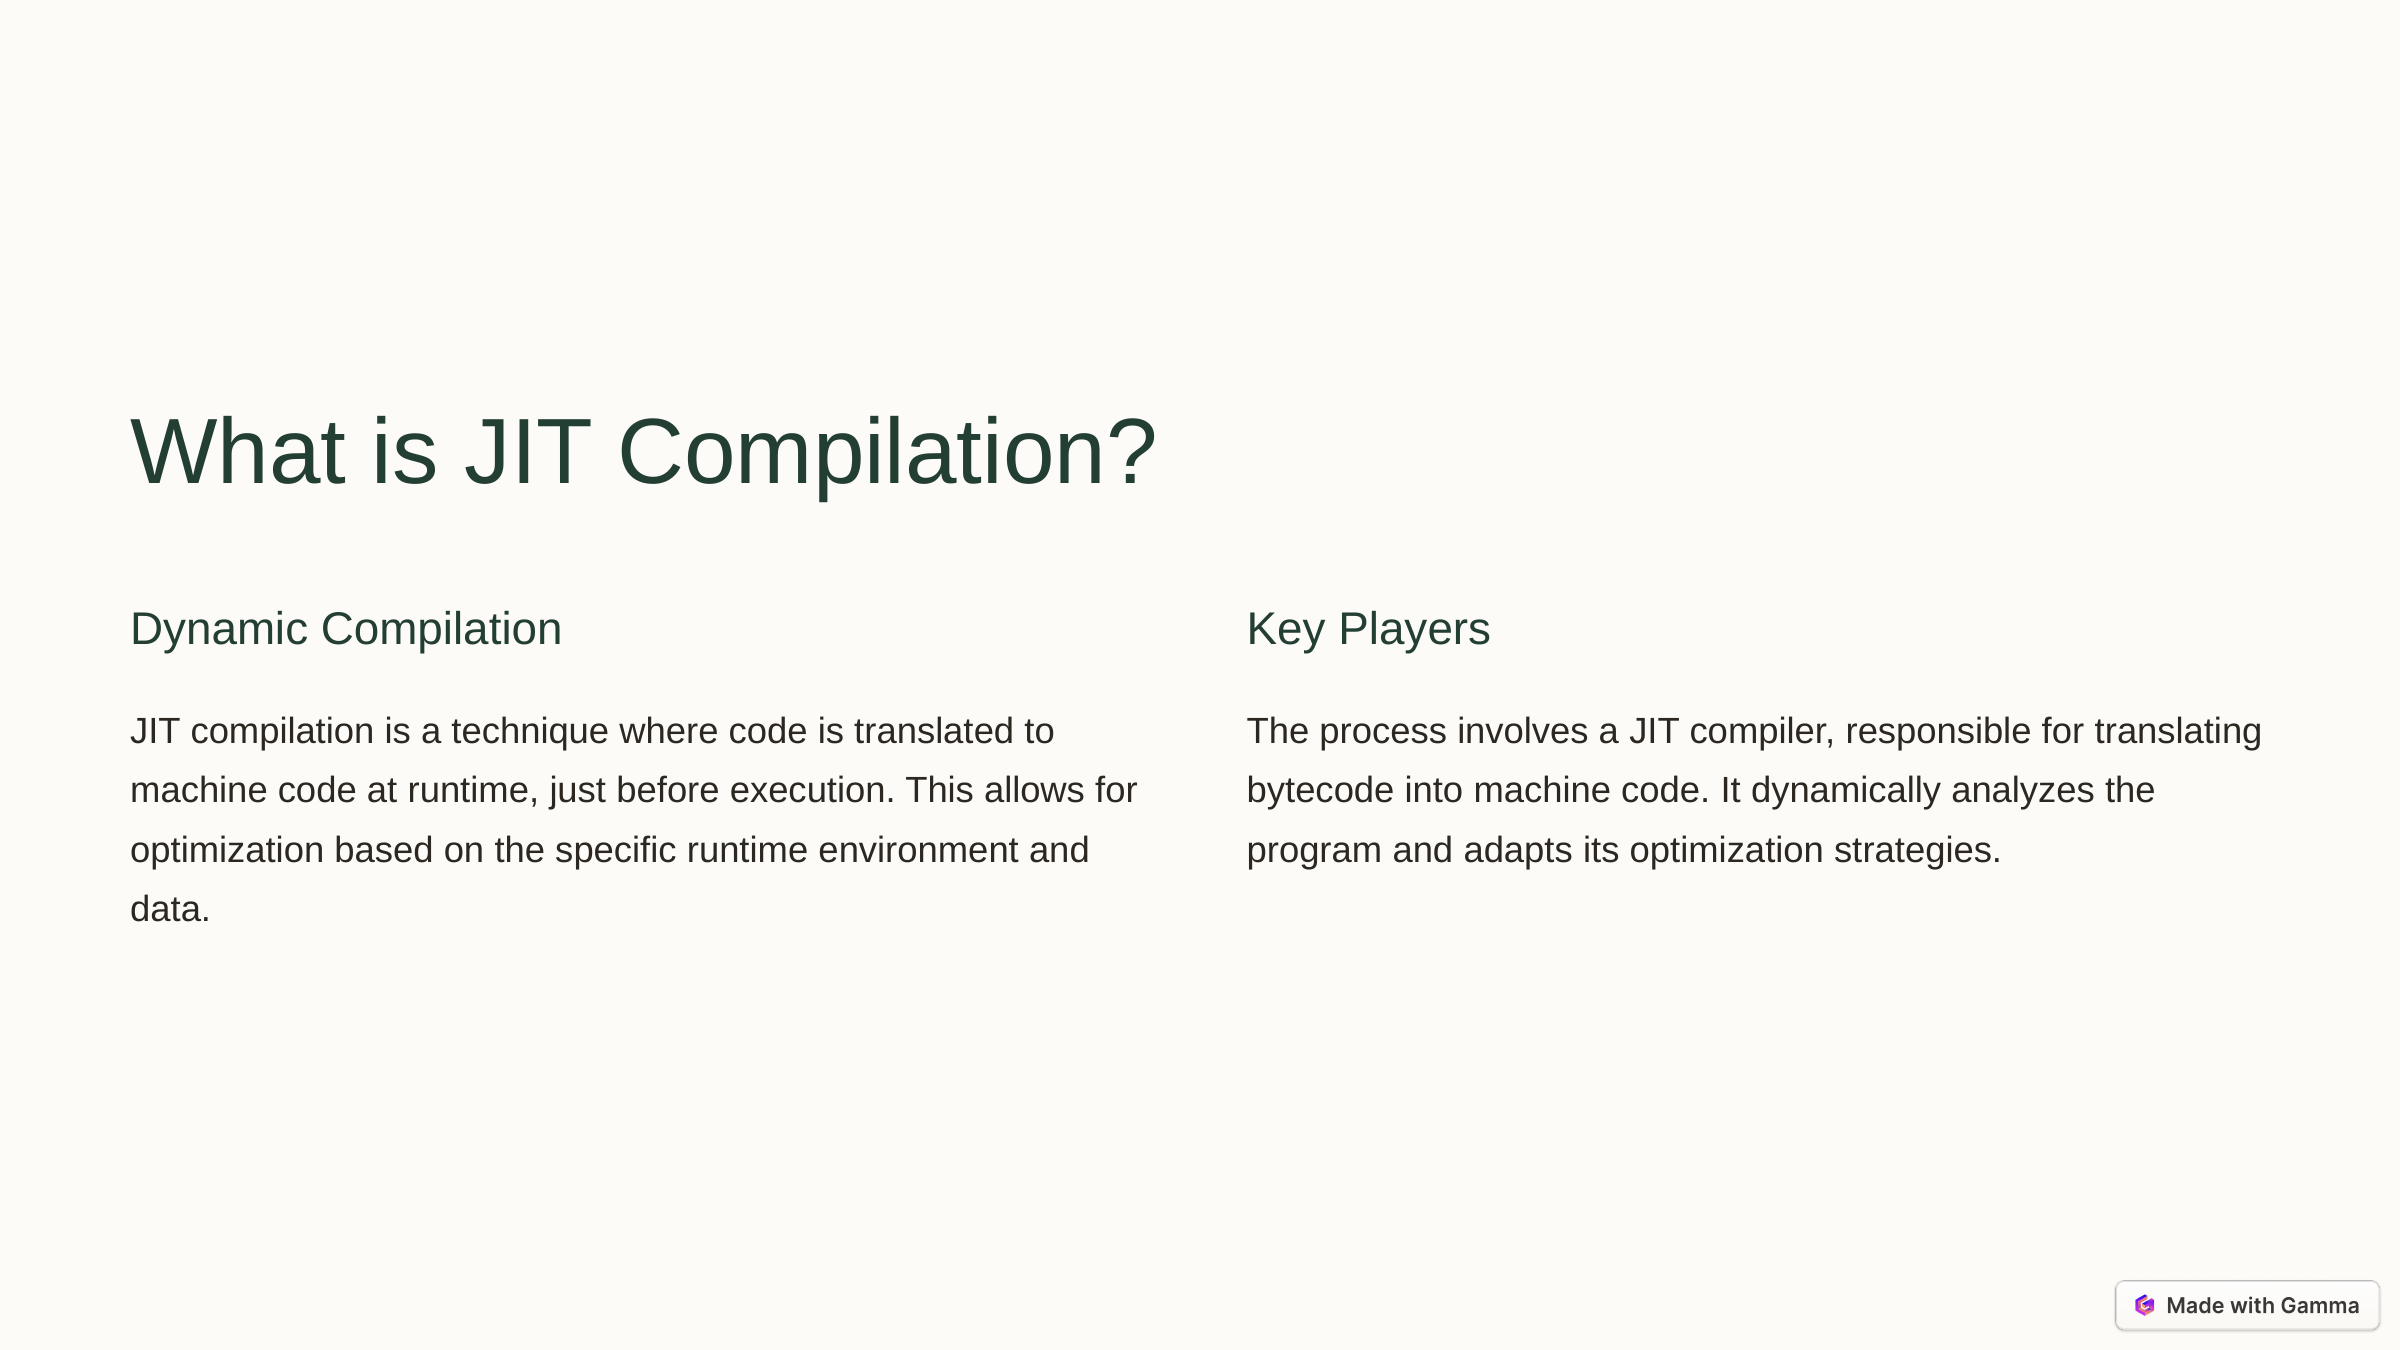

What is JIT Compilation?
Dynamic Compilation
Key Players
JIT compilation is a technique where code is translated to machine code at runtime, just before execution. This allows for optimization based on the specific runtime environment and data.
The process involves a JIT compiler, responsible for translating bytecode into machine code. It dynamically analyzes the program and adapts its optimization strategies.